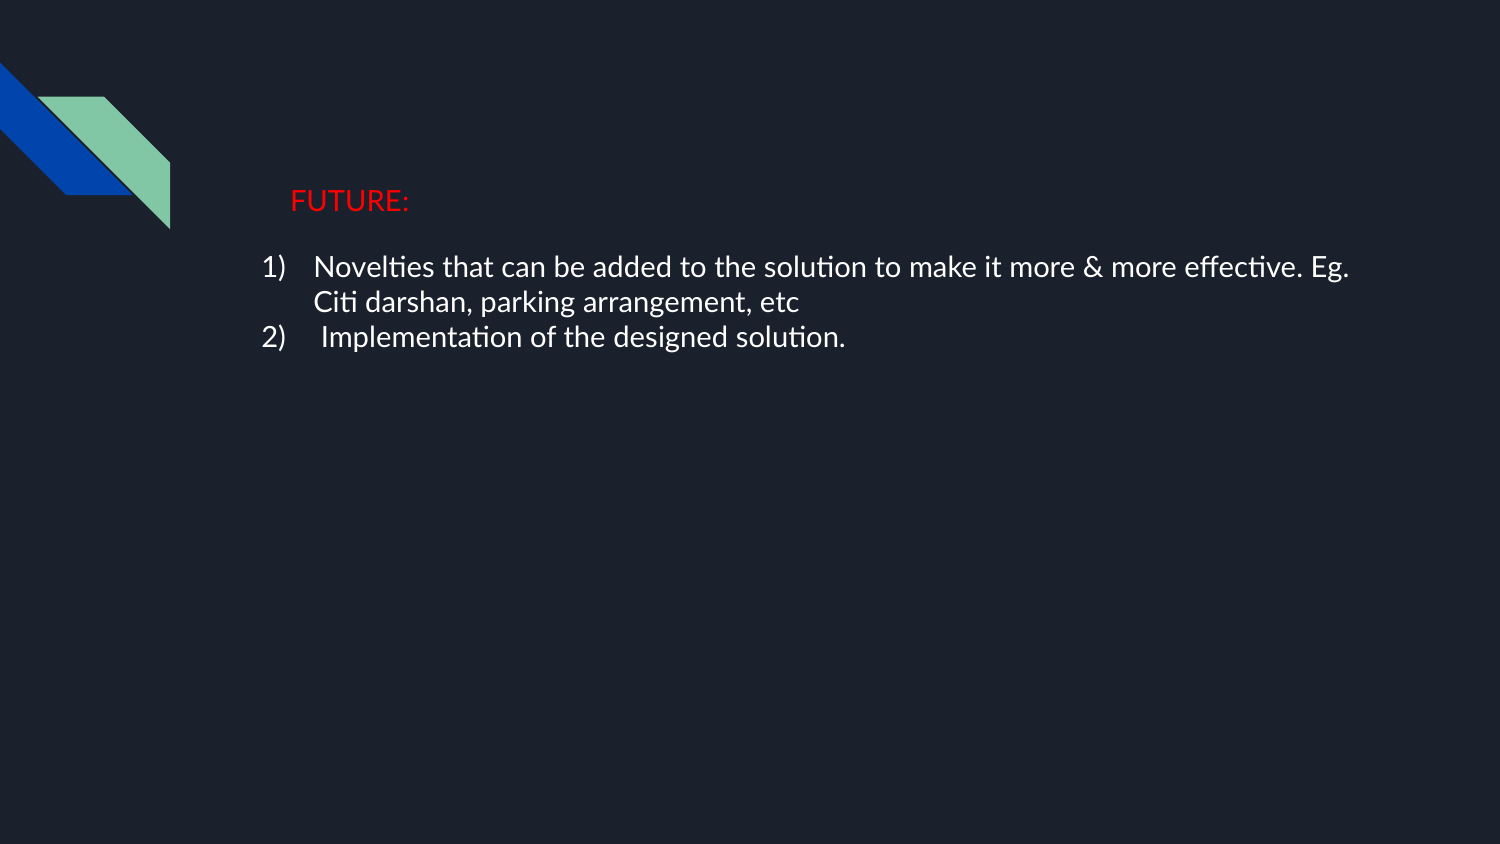

FUTURE:
Novelties that can be added to the solution to make it more & more effective. Eg. Citi darshan, parking arrangement, etc
 Implementation of the designed solution.